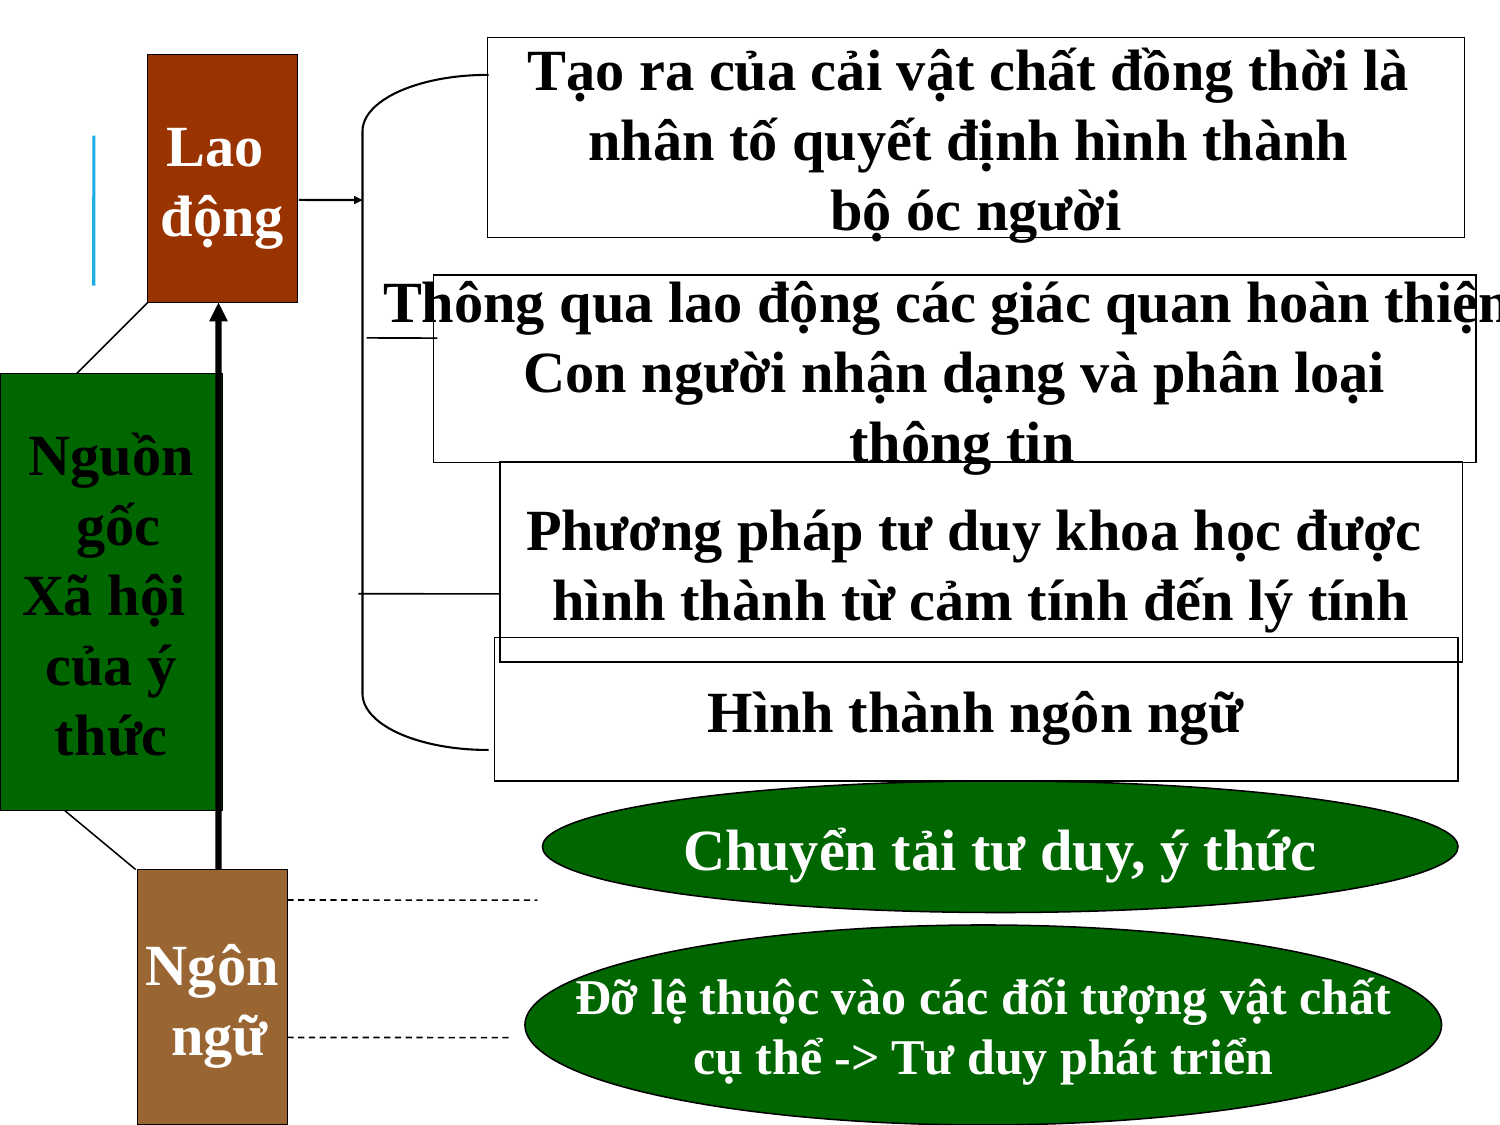

Tạo ra của cải vật chất đồng thời là
nhân tố quyết định hình thành
bộ óc người
Lao
động

Thông qua lao động các giác quan hoàn thiện
Con người nhận dạng và phân loại
 thông tin

Nguồn
 gốc
Xã hội
của ý
thức
Phương pháp tư duy khoa học được
hình thành từ cảm tính đến lý tính

Hình thành ngôn ngữ
Chuyển tải tư duy, ý thức

Ngôn
 ngữ

Đỡ lệ thuộc vào các đối tượng vật chất
cụ thể -> Tư duy phát triển
30